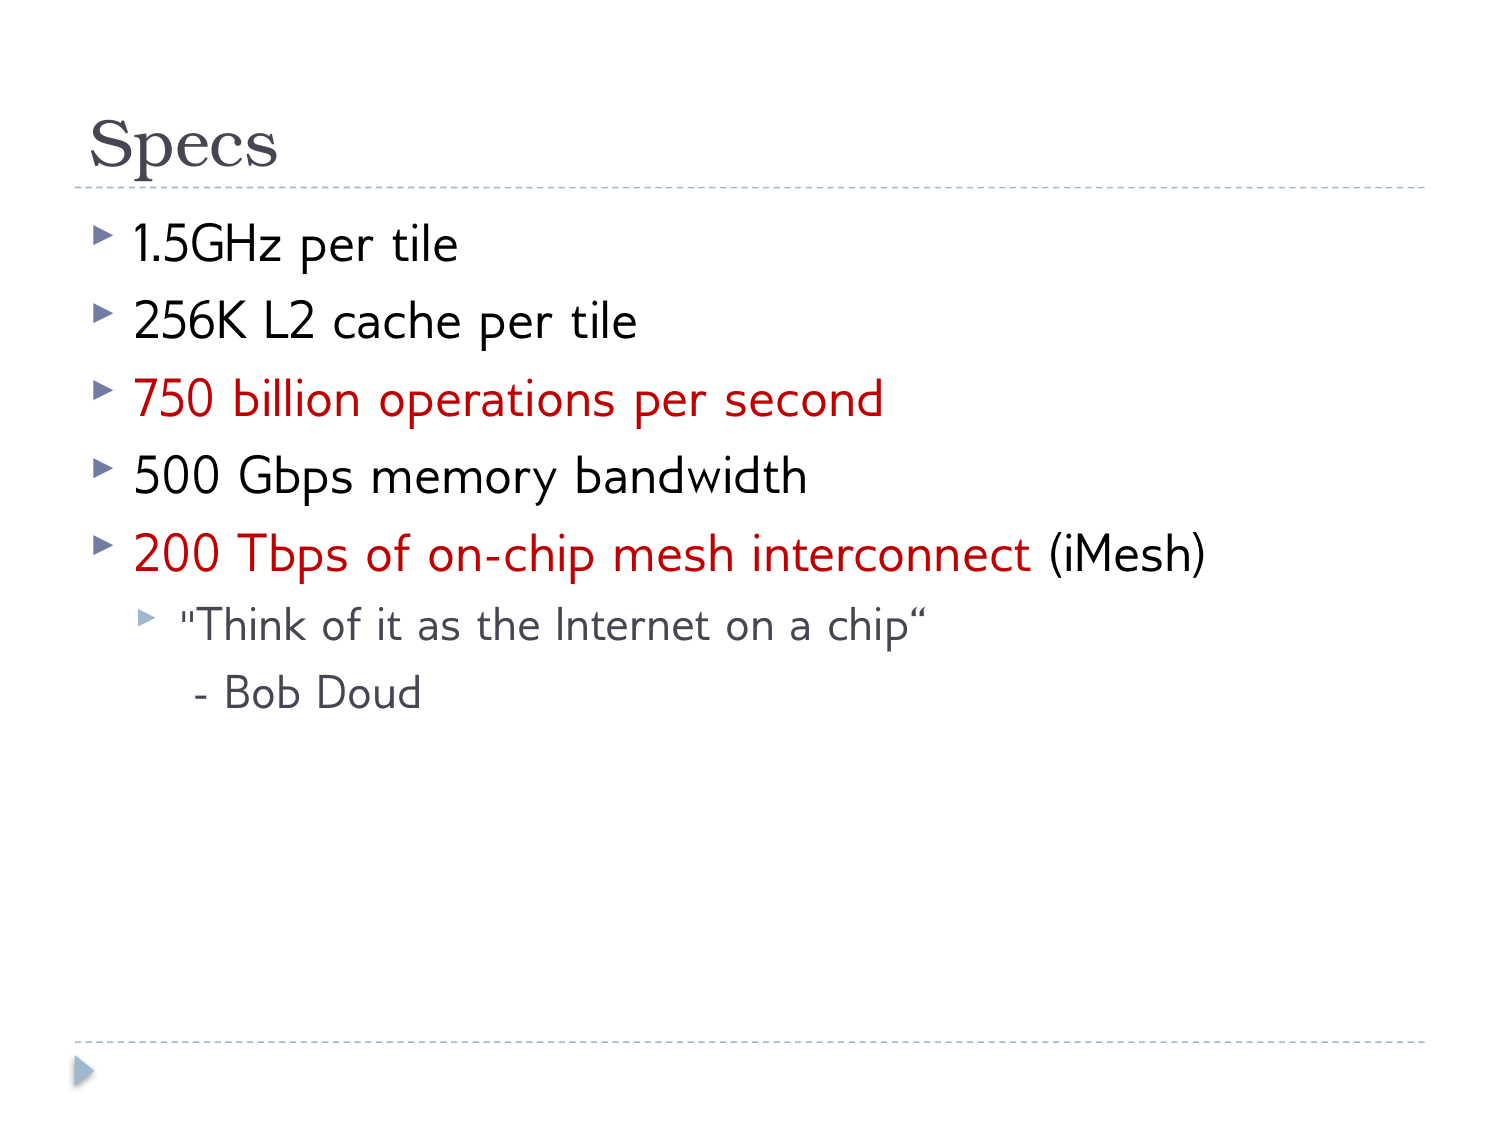

# Specs
1.5GHz per tile
256K L2 cache per tile
750 billion operations per second
500 Gbps memory bandwidth
200 Tbps of on-chip mesh interconnect (iMesh)
"Think of it as the Internet on a chip“
    - Bob Doud